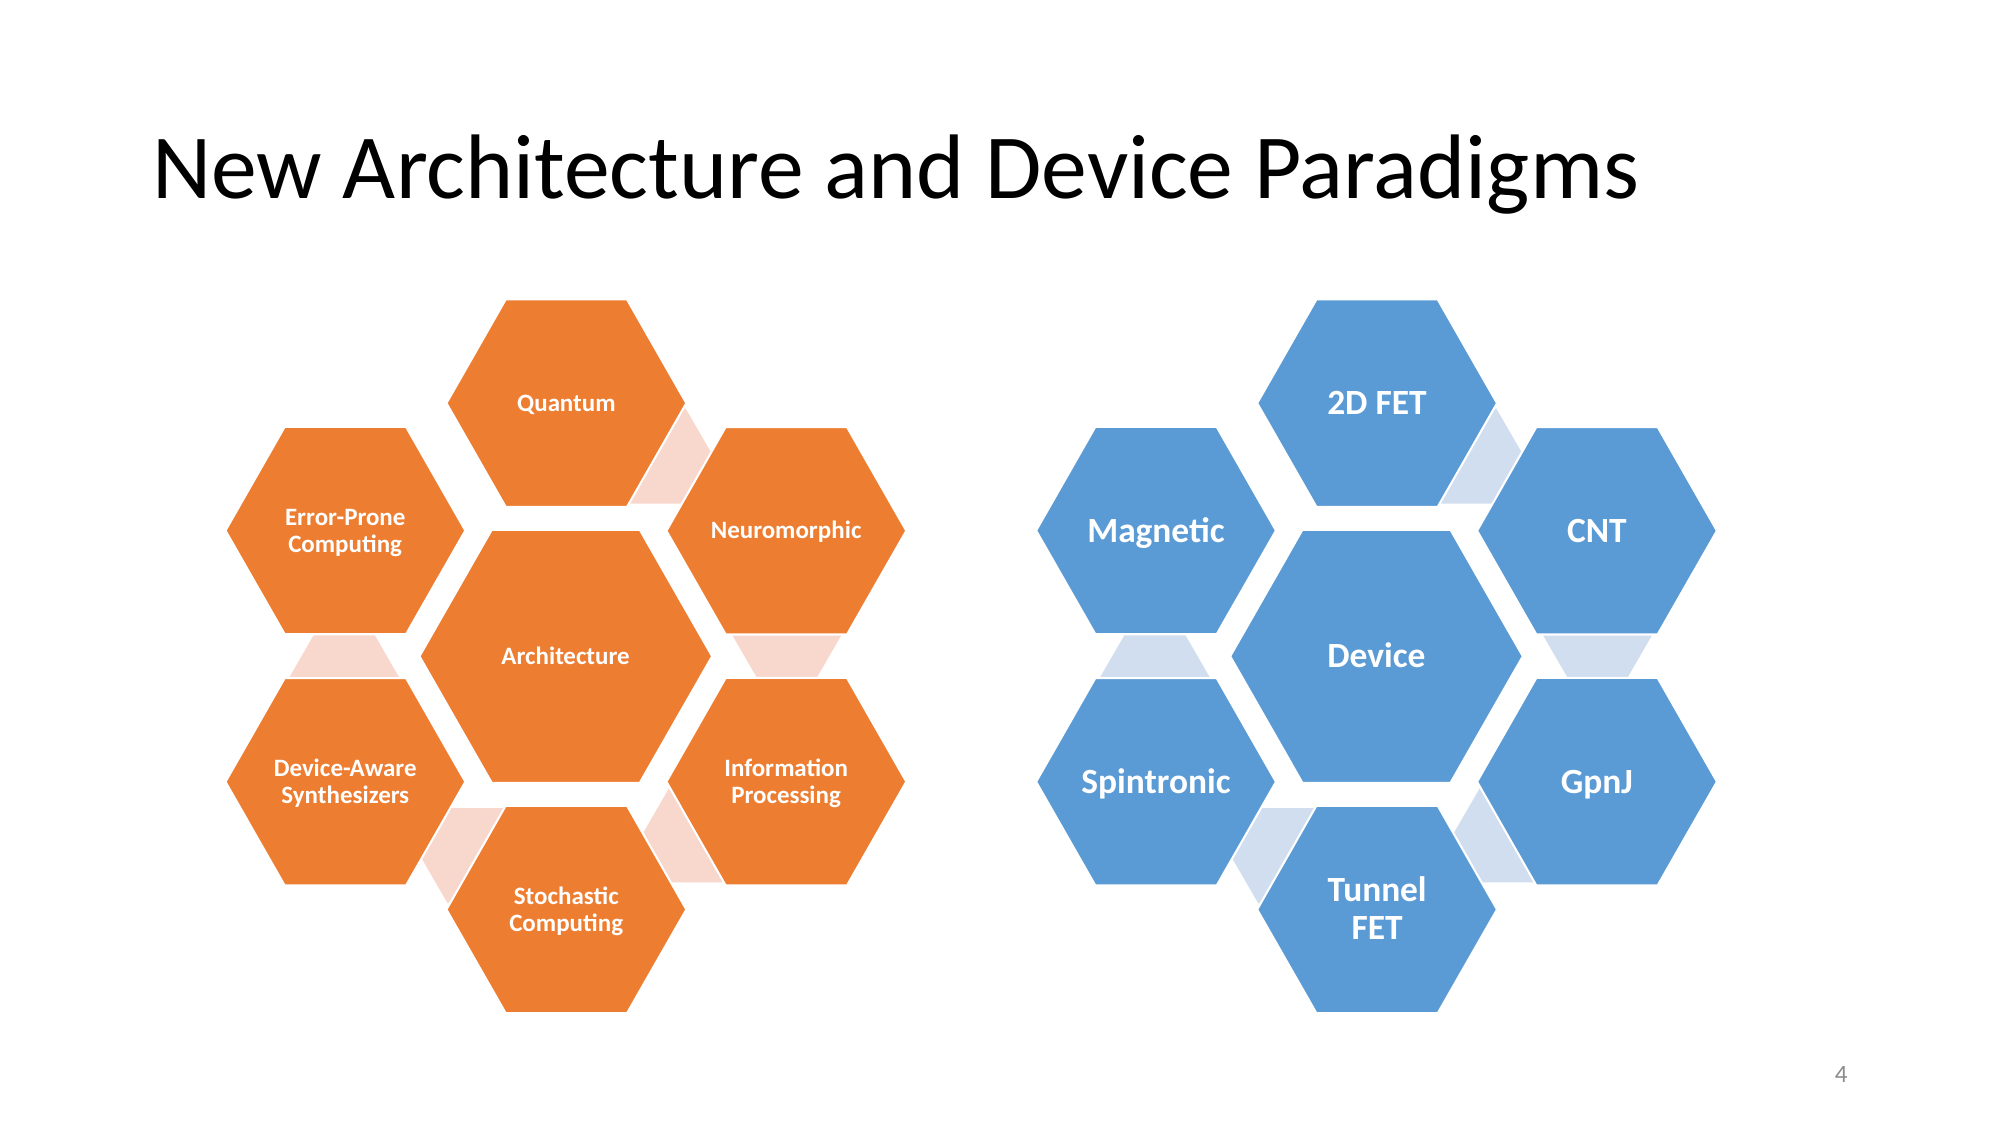

# New Architecture and Device Paradigms
Architecture
Quantum
Neuromorphic
Information Processing
Stochastic Computing
Device-Aware Synthesizers
Error-Prone Computing
Device
2D FET
CNT
GpnJ
Tunnel FET
Spintronic
Magnetic
4